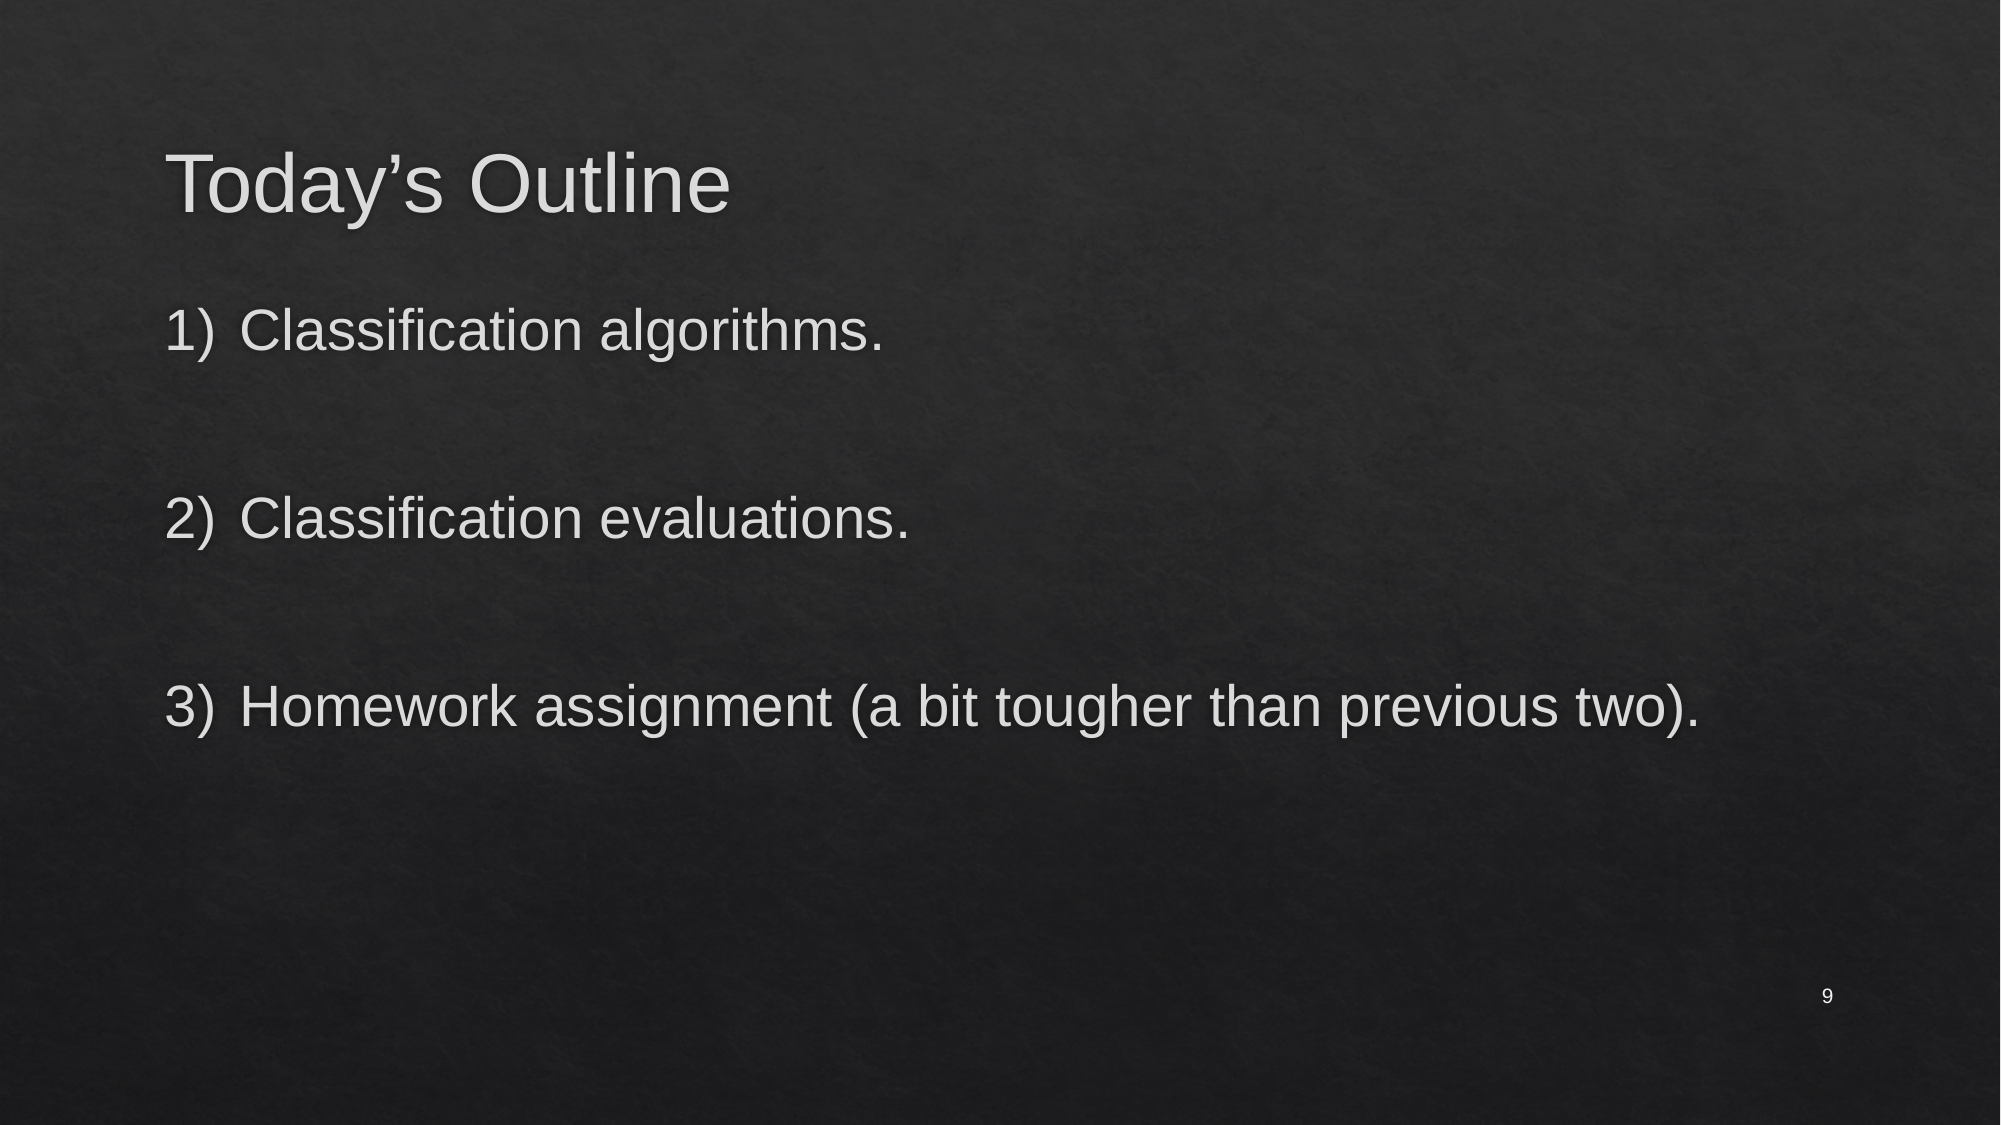

# Today’s Outline
Classification algorithms.

Classification evaluations.

Homework assignment (a bit tougher than previous two).

9